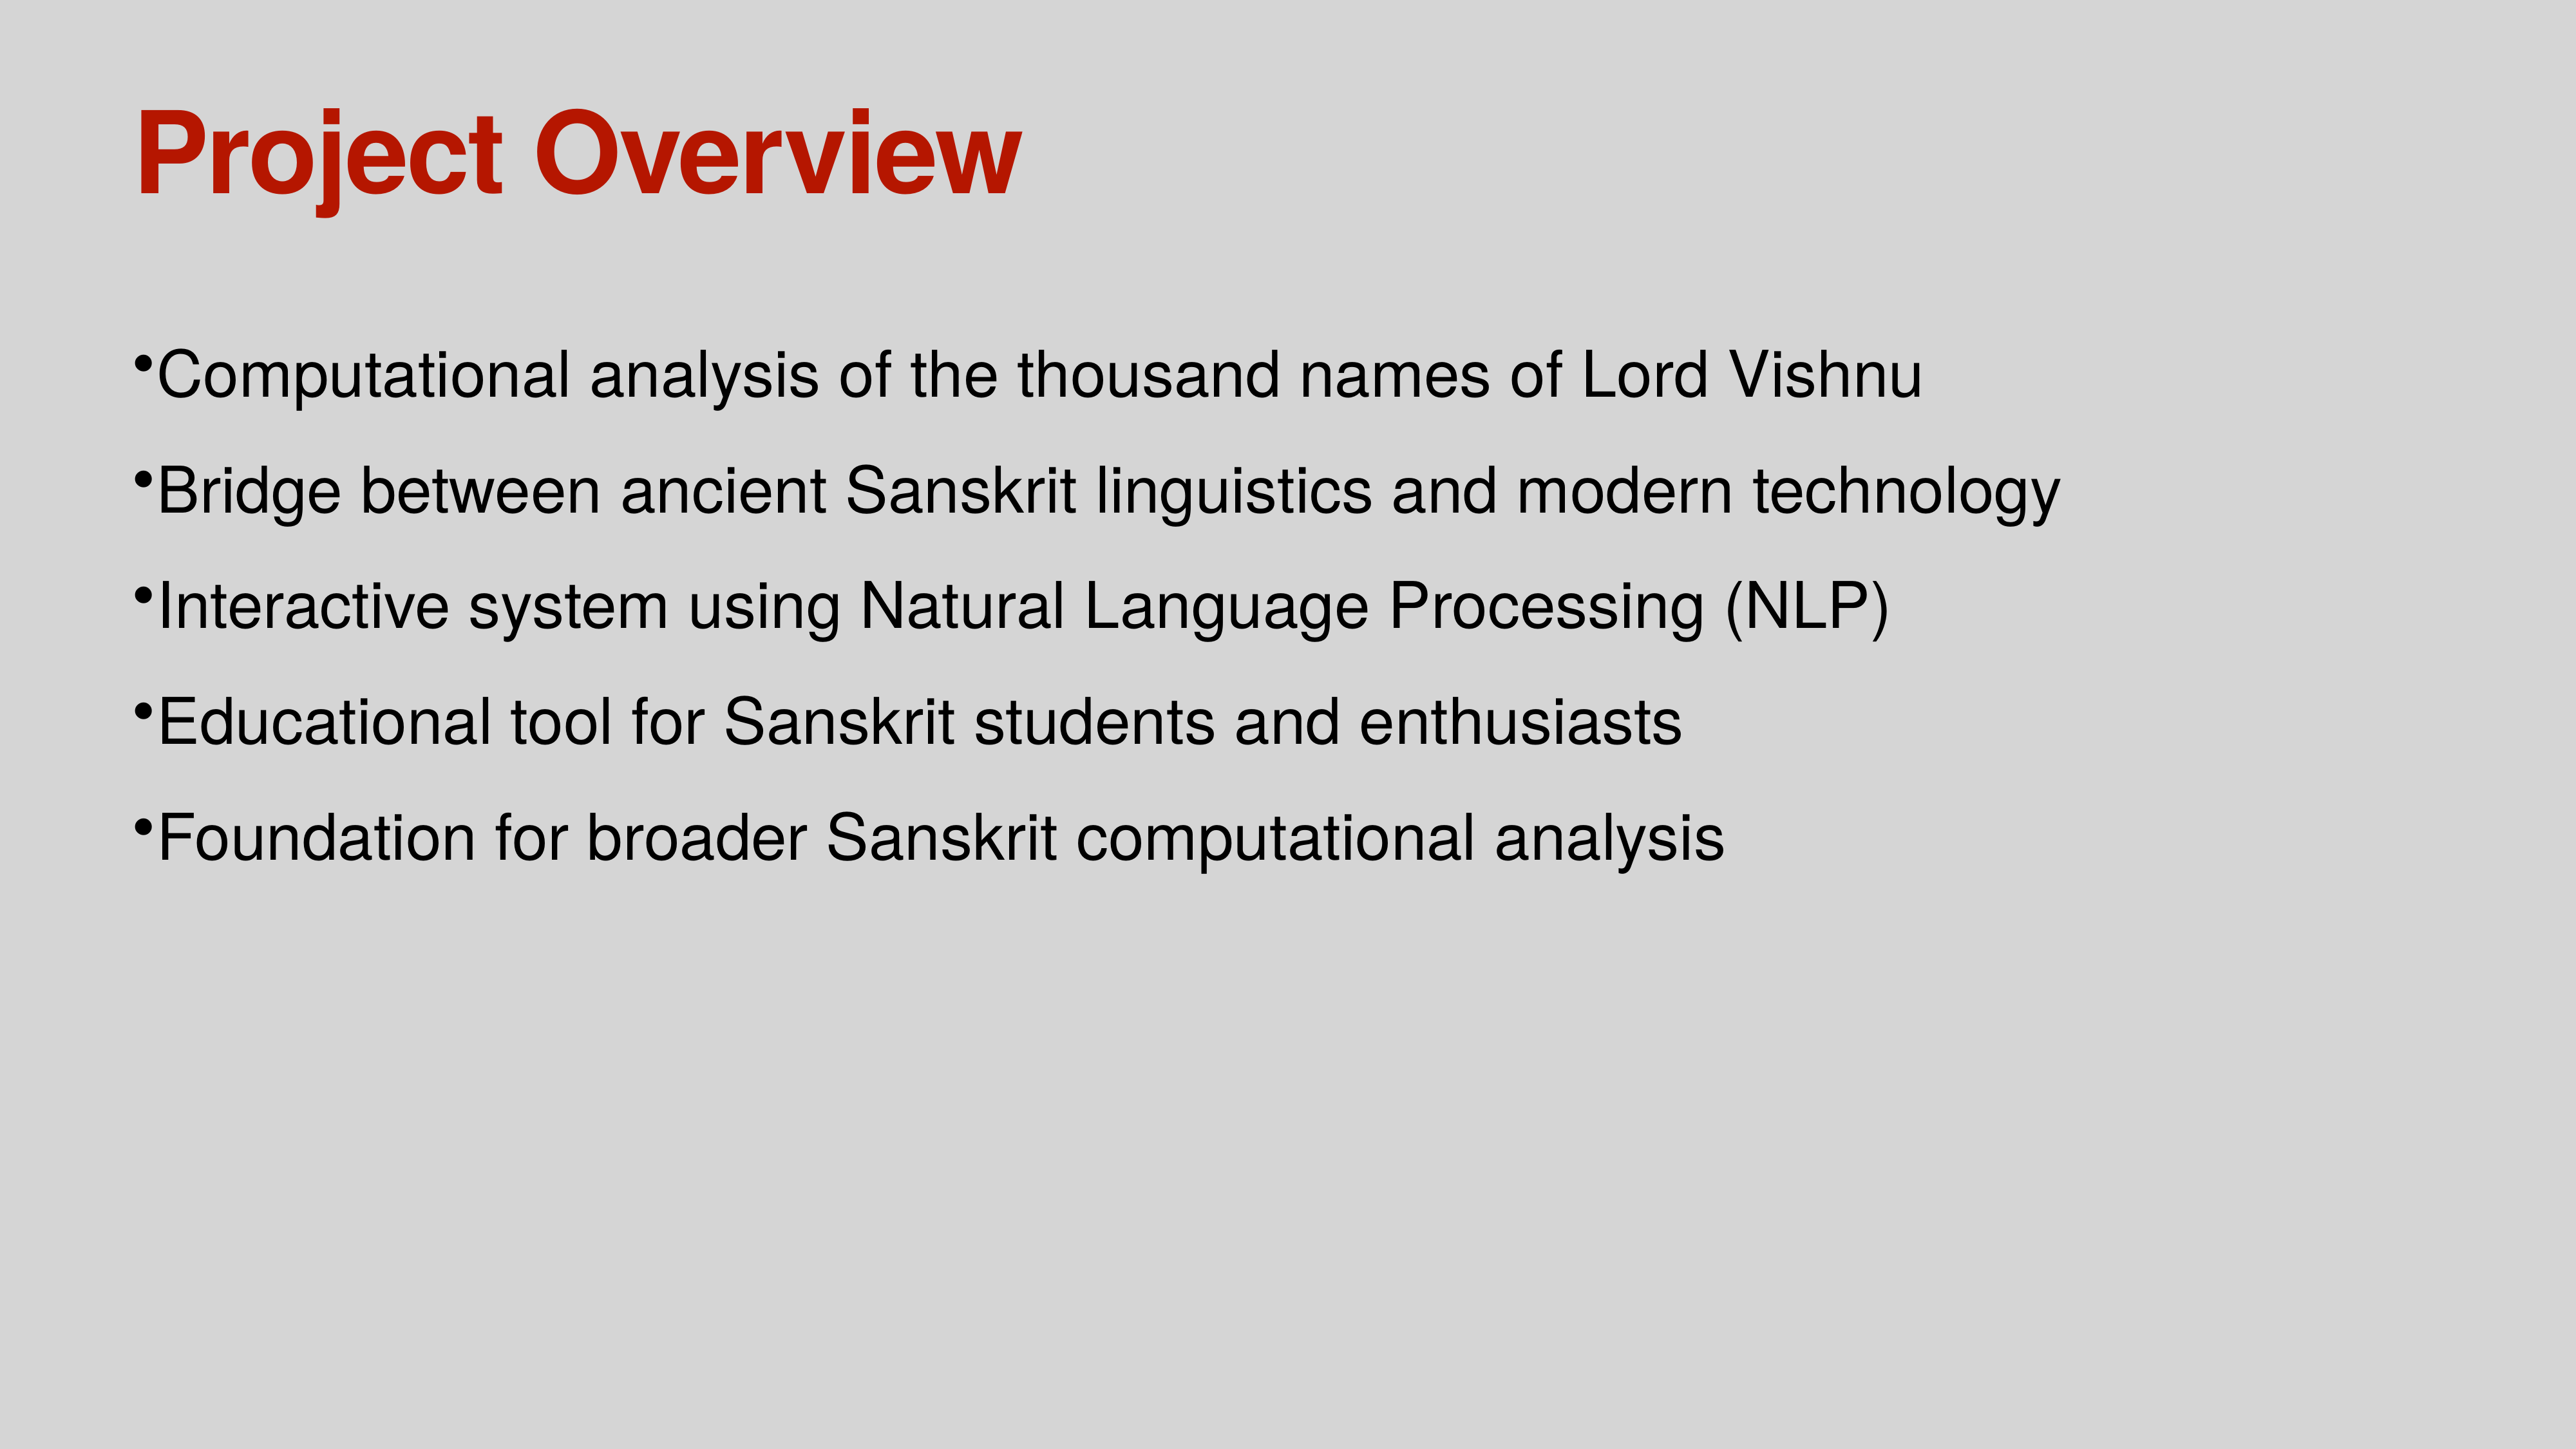

# Project Overview
Computational analysis of the thousand names of Lord Vishnu
Bridge between ancient Sanskrit linguistics and modern technology
Interactive system using Natural Language Processing (NLP)
Educational tool for Sanskrit students and enthusiasts
Foundation for broader Sanskrit computational analysis